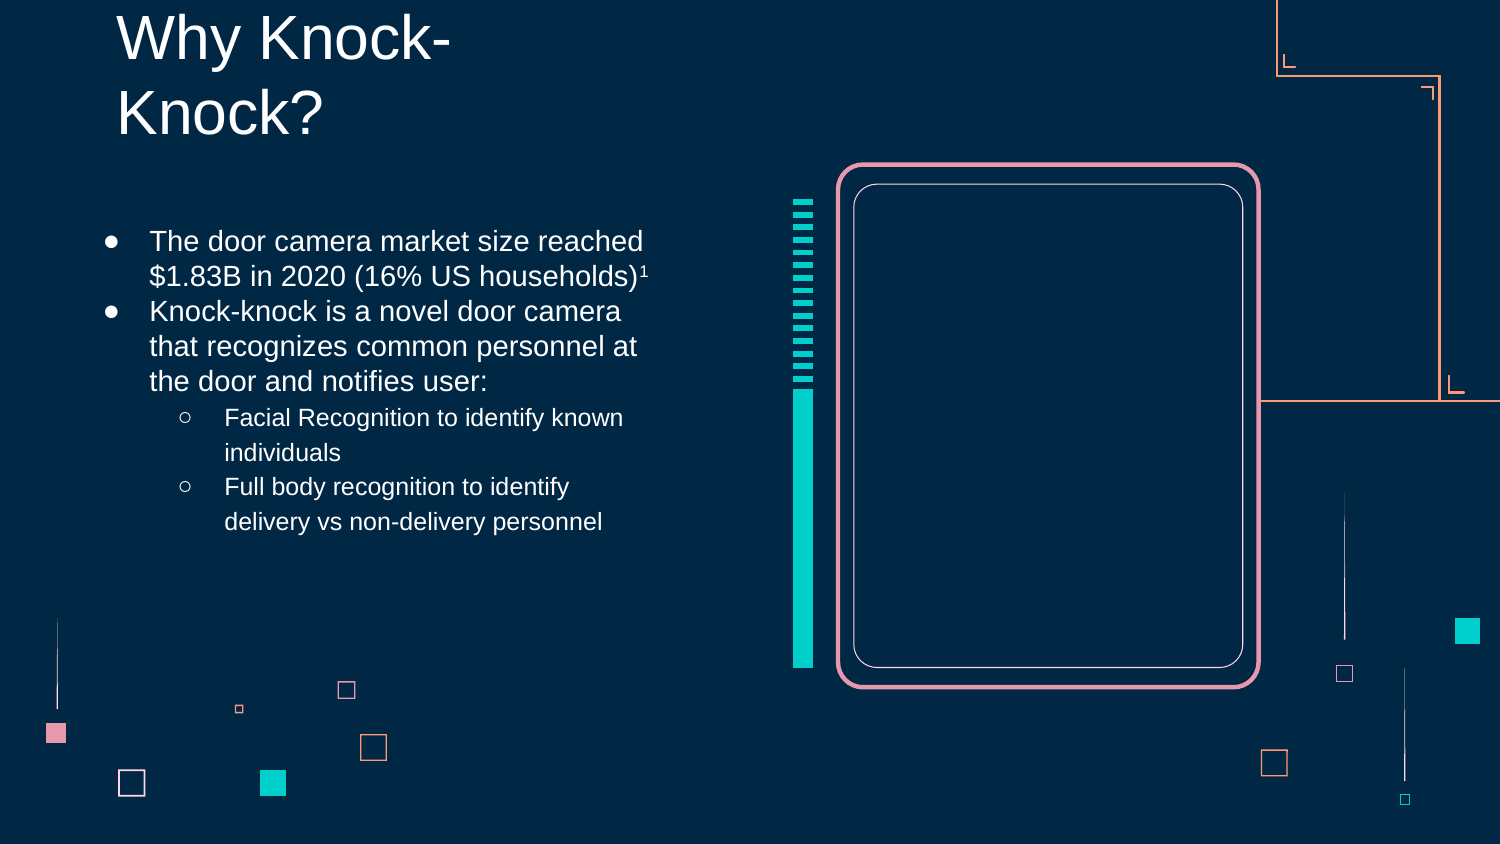

# Why Knock-Knock?

The door camera market size reached $1.83B in 2020 (16% US households)1
Knock-knock is a novel door camera that recognizes common personnel at the door and notifies user:
Facial Recognition to identify known individuals
Full body recognition to identify delivery vs non-delivery personnel